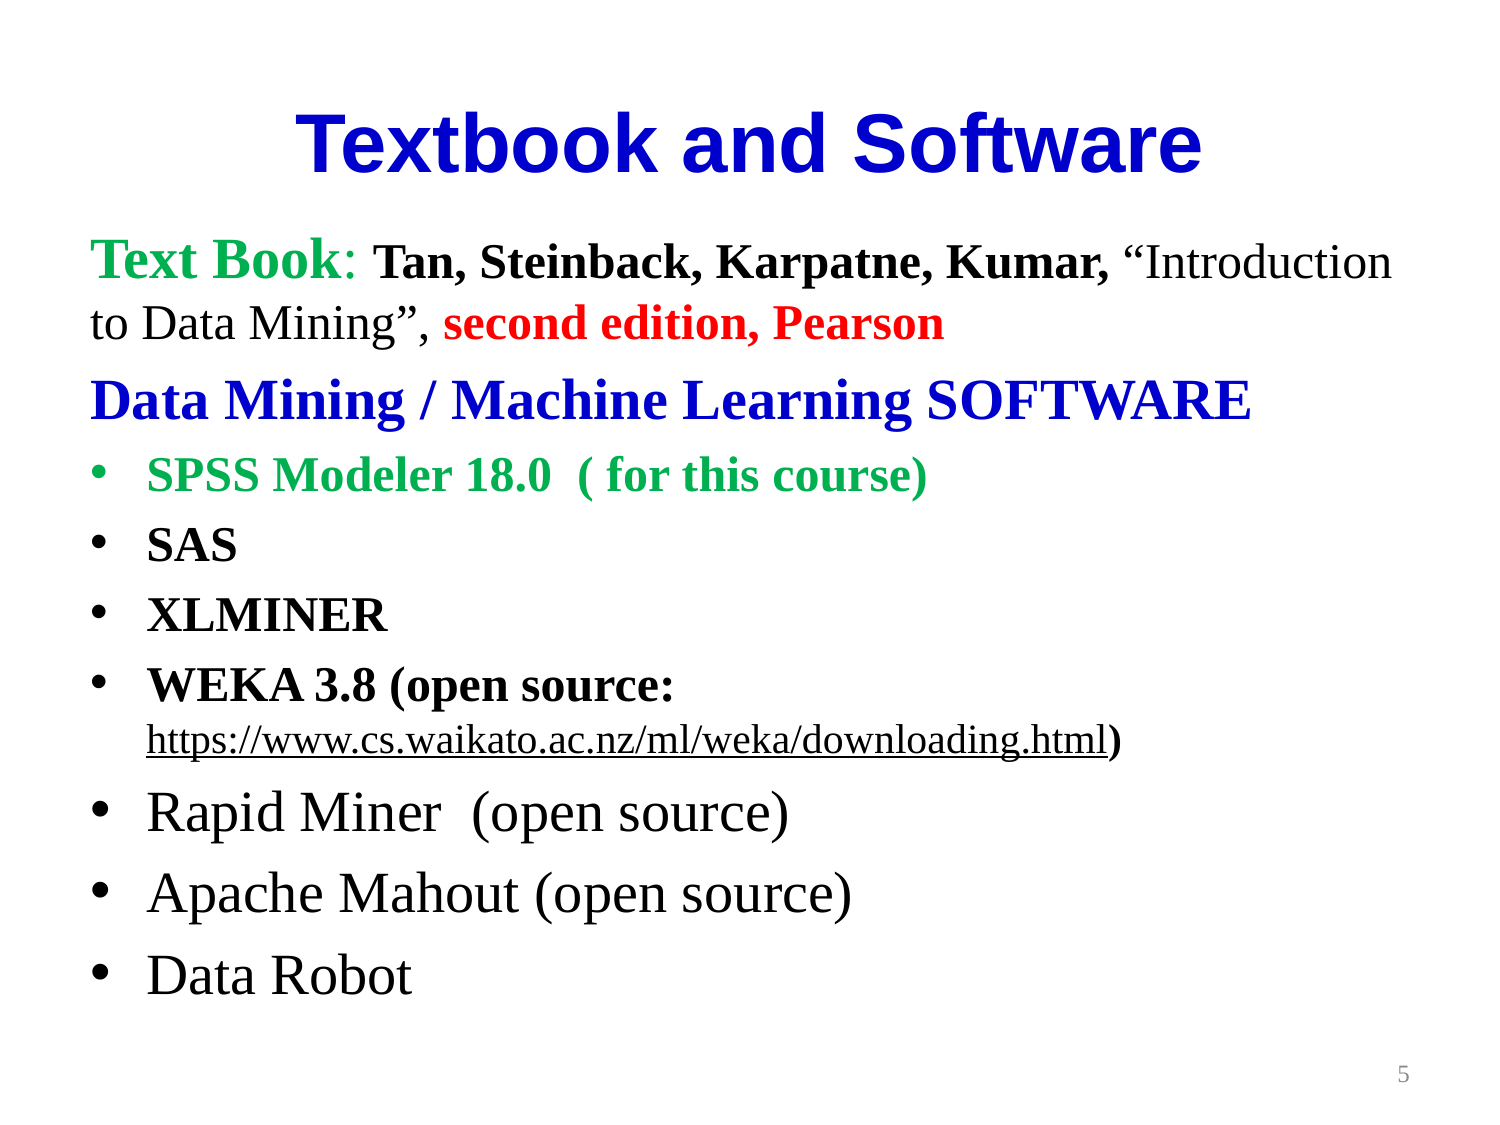

# Textbook and Software
Text Book: Tan, Steinback, Karpatne, Kumar, “Introduction to Data Mining”, second edition, Pearson
Data Mining / Machine Learning SOFTWARE
SPSS Modeler 18.0  ( for this course)
SAS
XLMINER
WEKA 3.8 (open source: https://www.cs.waikato.ac.nz/ml/weka/downloading.html)
Rapid Miner  (open source)
Apache Mahout (open source)
Data Robot

5